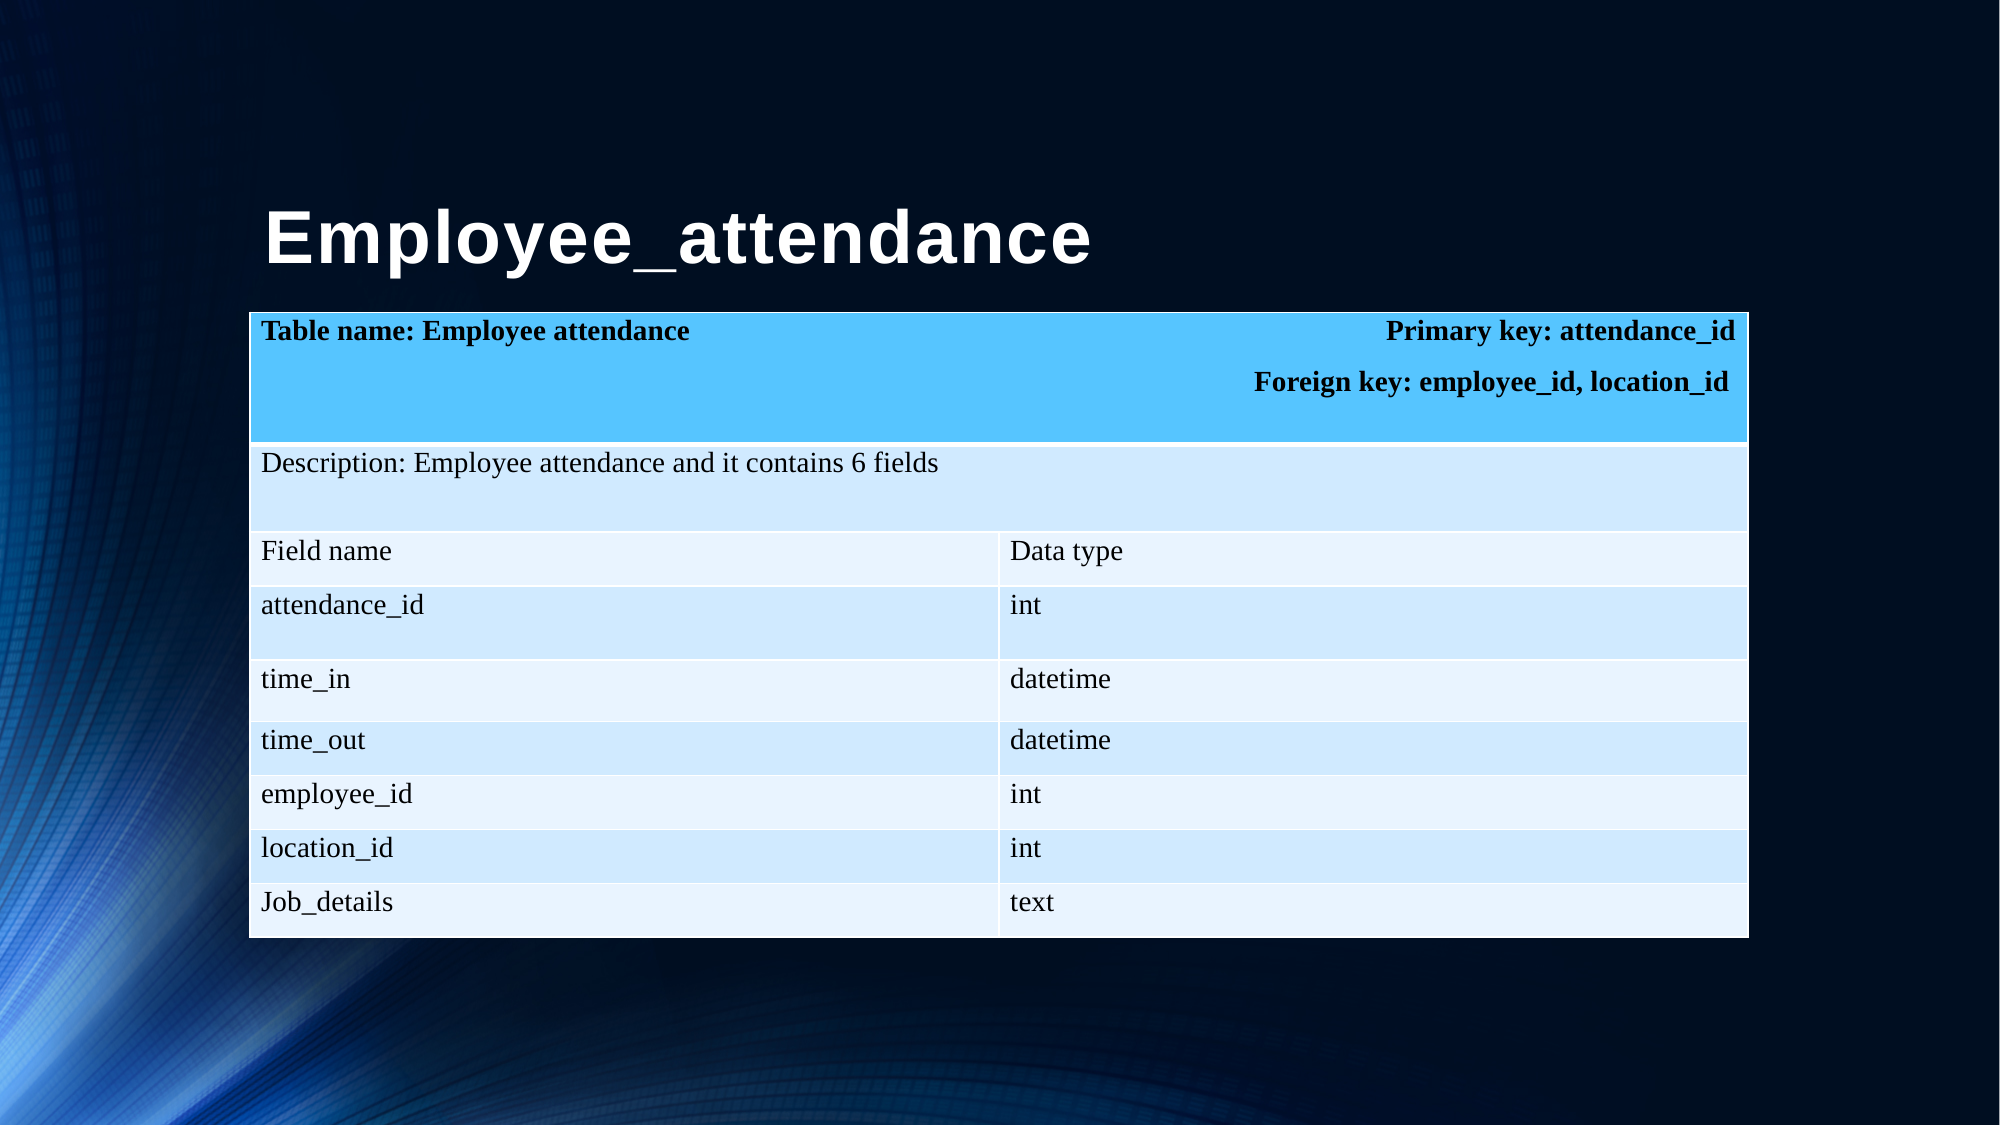

# Employee_attendance
| Table name: Employee attendance Primary key: attendance\_id Foreign key: employee\_id, location\_id |  |
| --- | --- |
| Description: Employee attendance and it contains 6 fields |  |
| Field name | Data type |
| attendance\_id | int |
| time\_in | datetime |
| time\_out | datetime |
| employee\_id | int |
| location\_id | int |
| Job\_details | text |